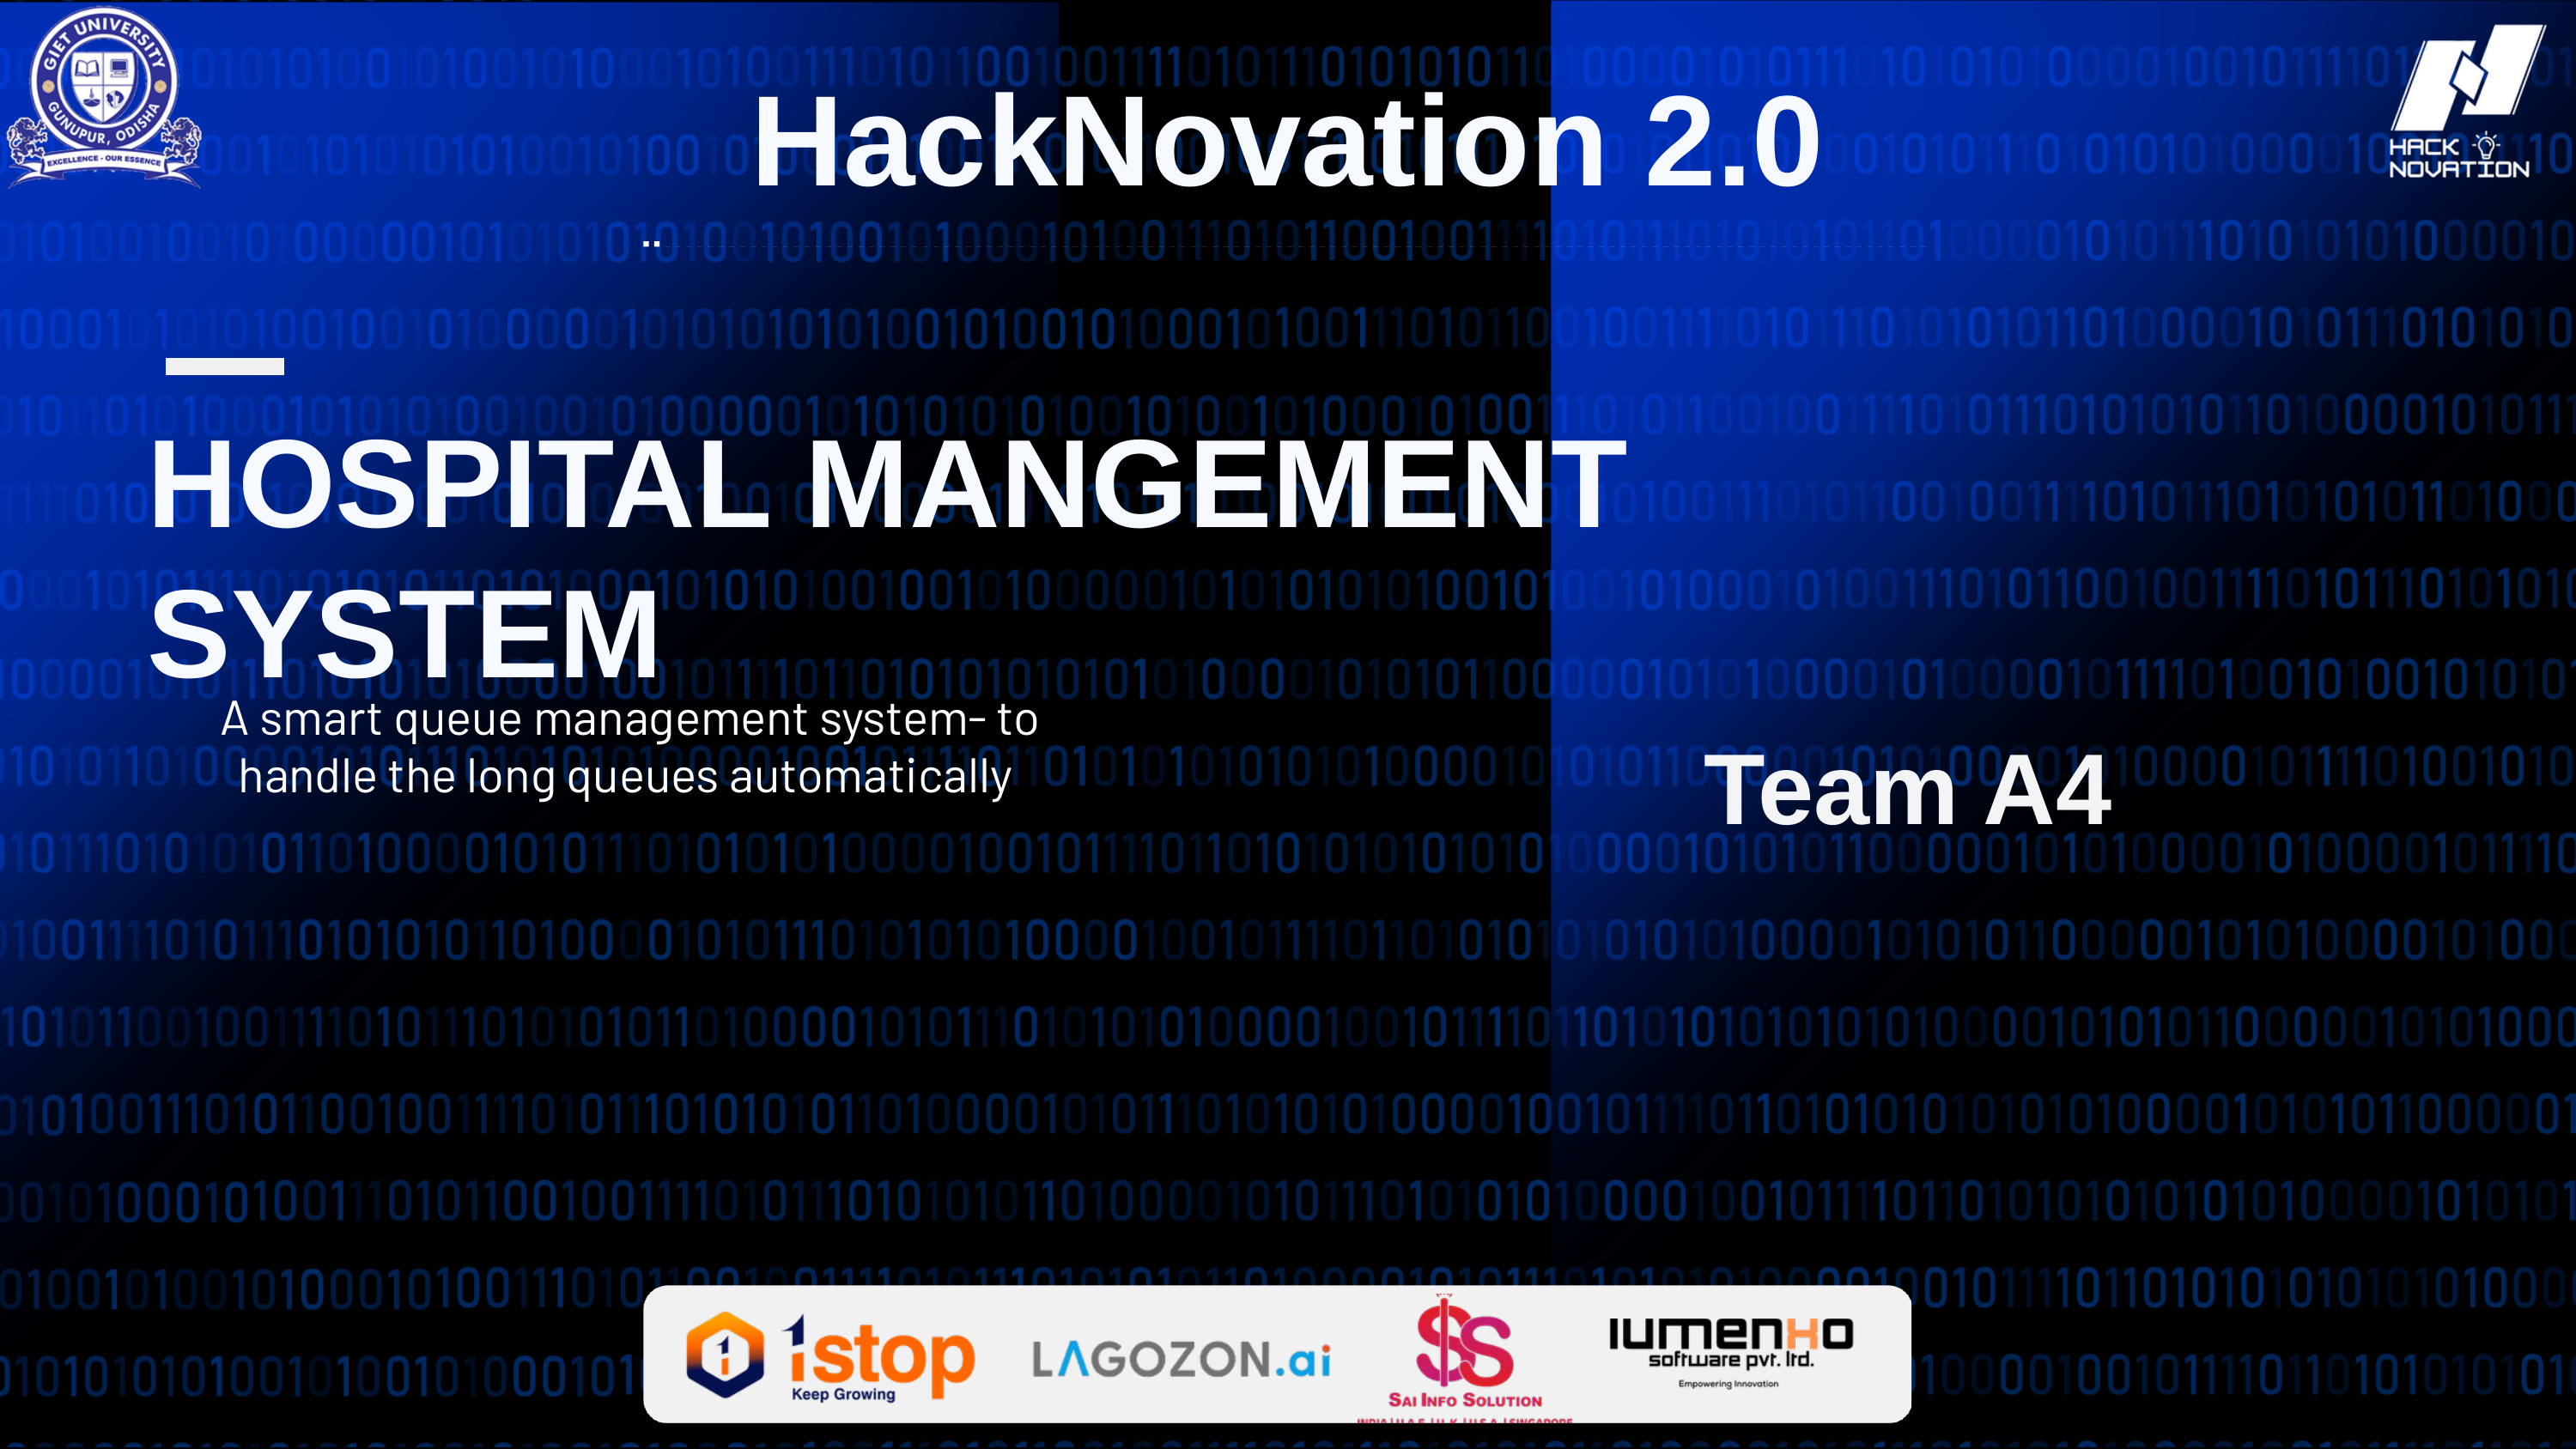

HackNovation 2.0

HOSPITAL MANGEMENT SYSTEM

A smart queue management system- to handle the long queues automatically
Team A4